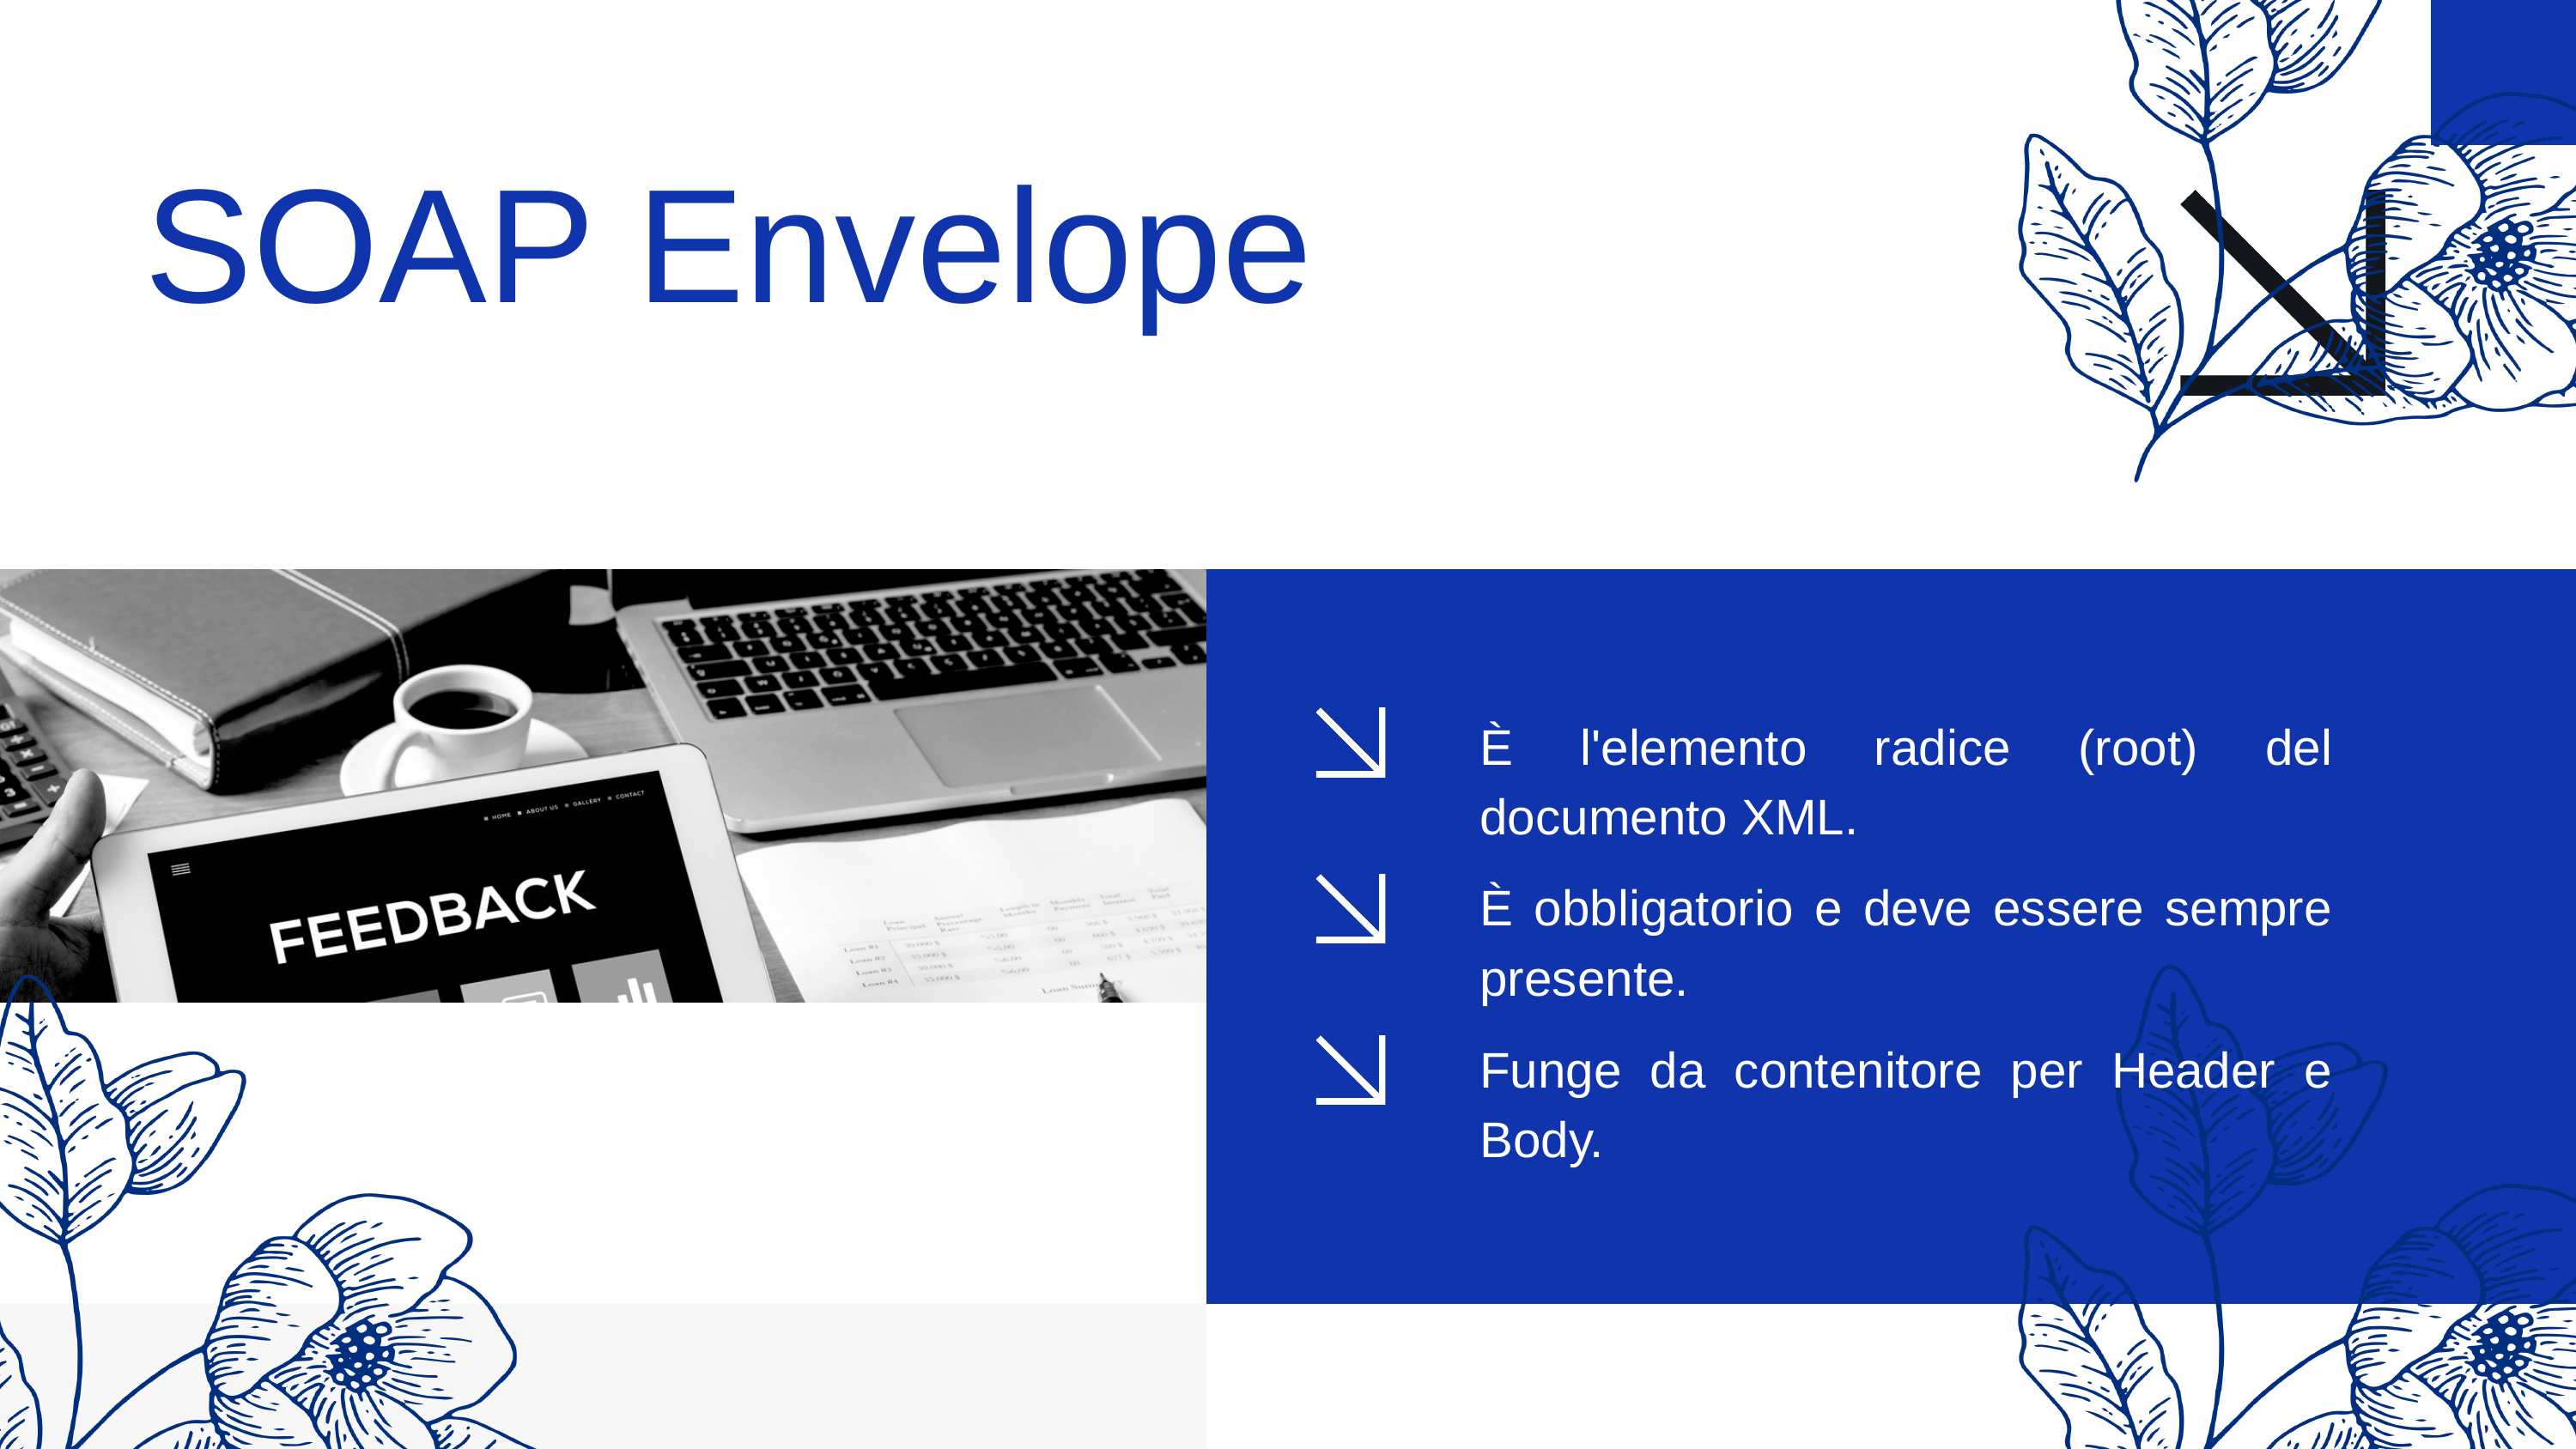

SOAP Envelope

È l'elemento radice (root) del documento XML.

È obbligatorio e deve essere sempre presente.

Funge da contenitore per Header e Body.